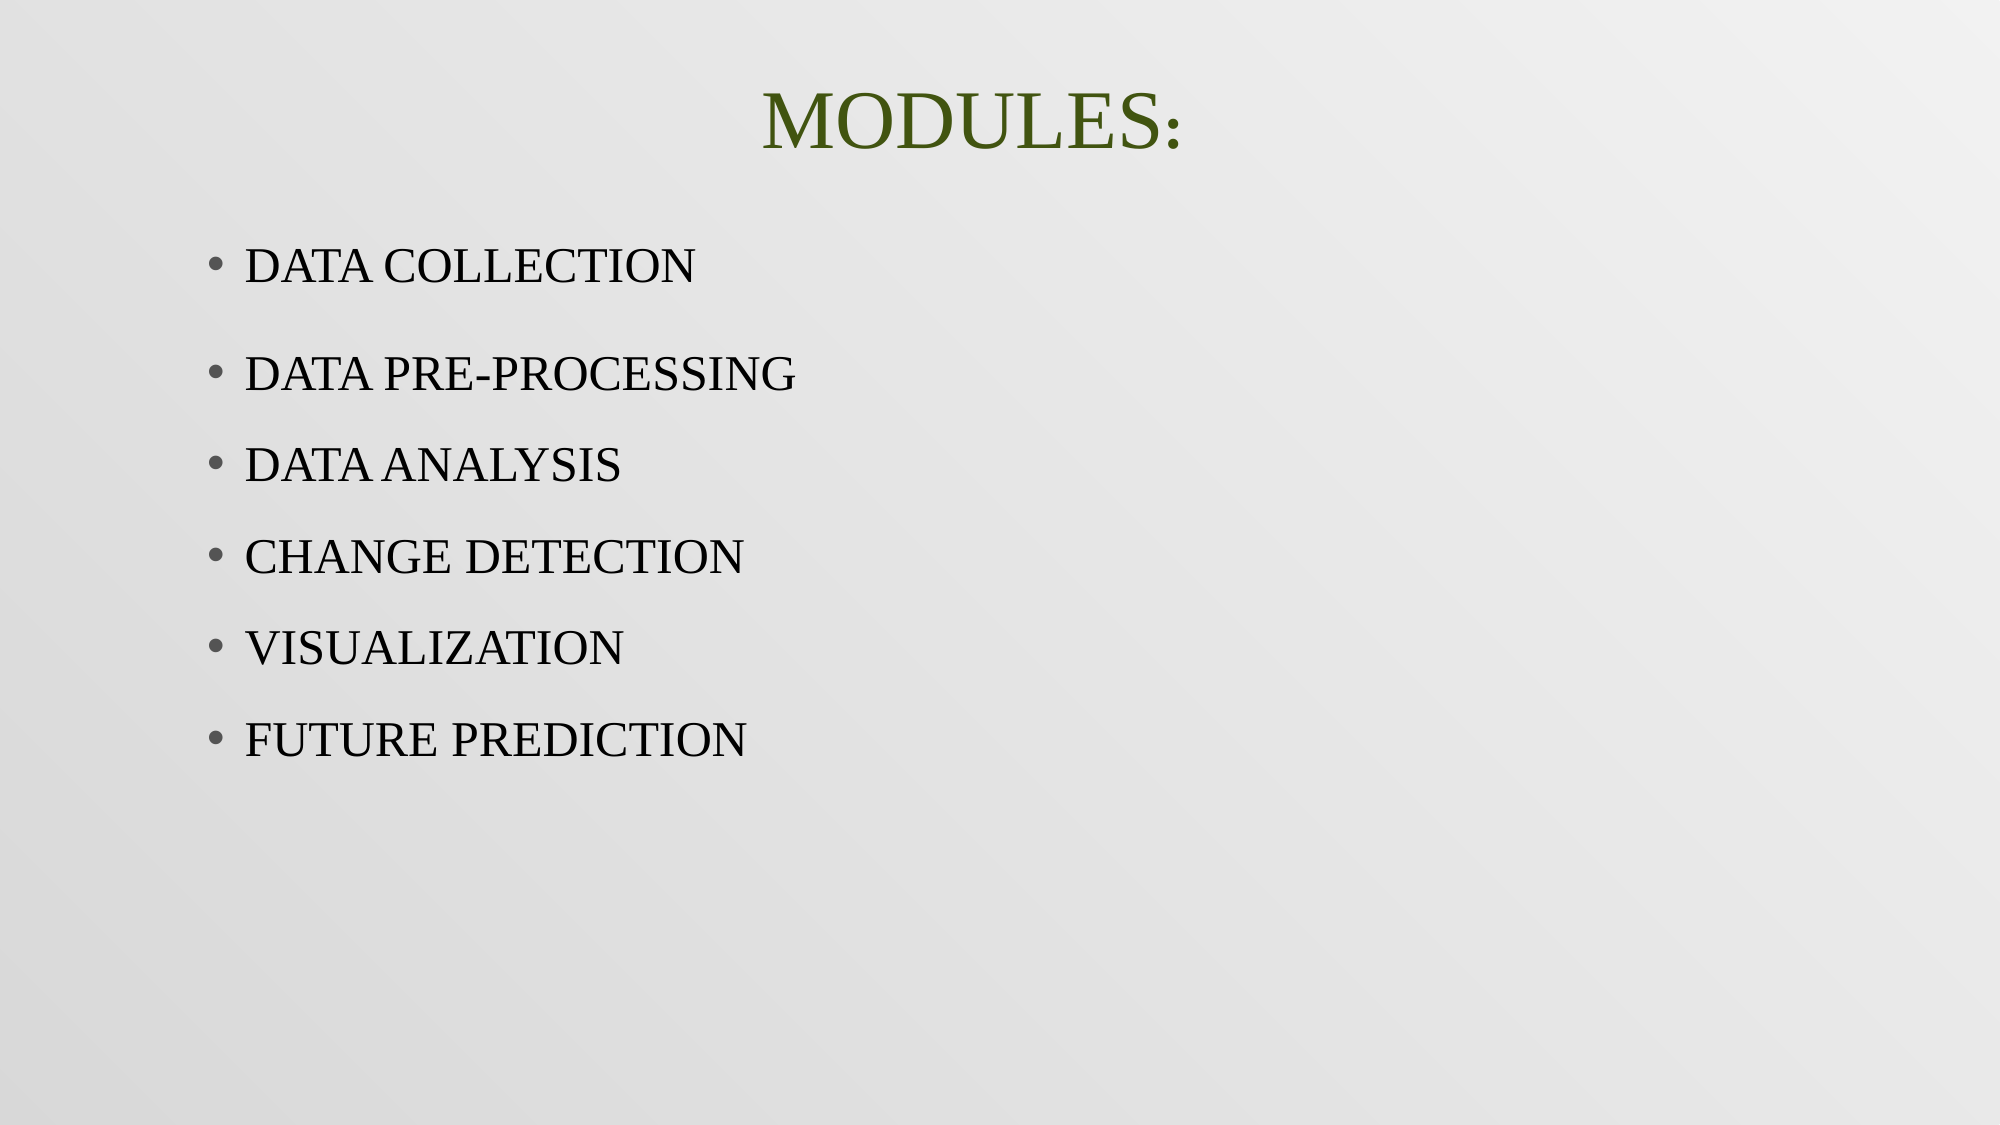

# MODULES:
DATA COLLECTION

DATA PRE-PROCESSING
DATA ANALYSIS
CHANGE DETECTION
VISUALIZATION
FUTURE PREDICTION